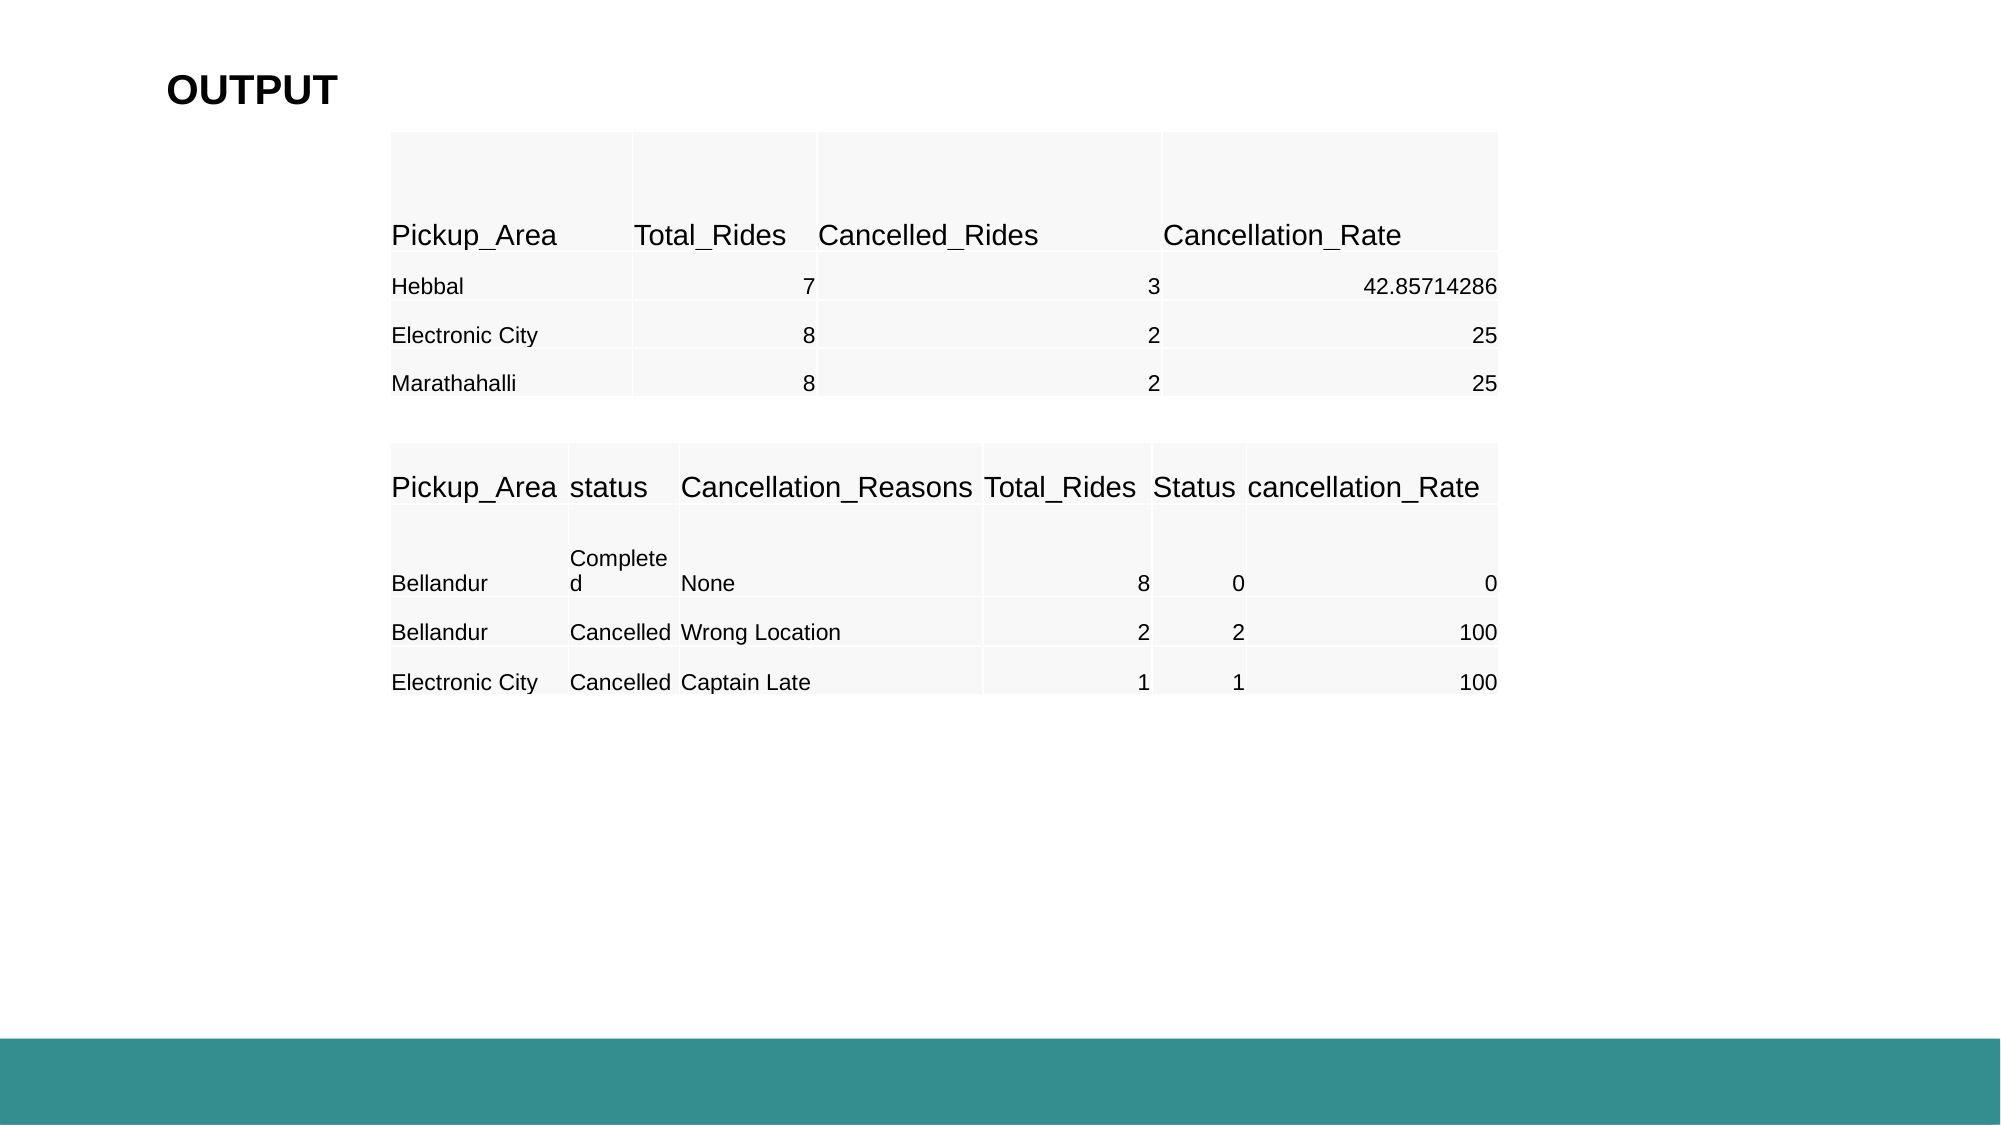

OUTPUT
| Pickup\_Area | Total\_Rides | Cancelled\_Rides | Cancellation\_Rate |
| --- | --- | --- | --- |
| Hebbal | 7 | 3 | 42.85714286 |
| Electronic City | 8 | 2 | 25 |
| Marathahalli | 8 | 2 | 25 |
|  |  |  |  |  |  |
| --- | --- | --- | --- | --- | --- |
|  |  |  |  |  |  |
|  |  |  |  |  |  |
|  |  |  |  |  |  |
| Pickup\_Area | status | Cancellation\_Reasons | Total\_Rides | Status | cancellation\_Rate |
| --- | --- | --- | --- | --- | --- |
| Bellandur | Completed | None | 8 | 0 | 0 |
| Bellandur | Cancelled | Wrong Location | 2 | 2 | 100 |
| Electronic City | Cancelled | Captain Late | 1 | 1 | 100 |